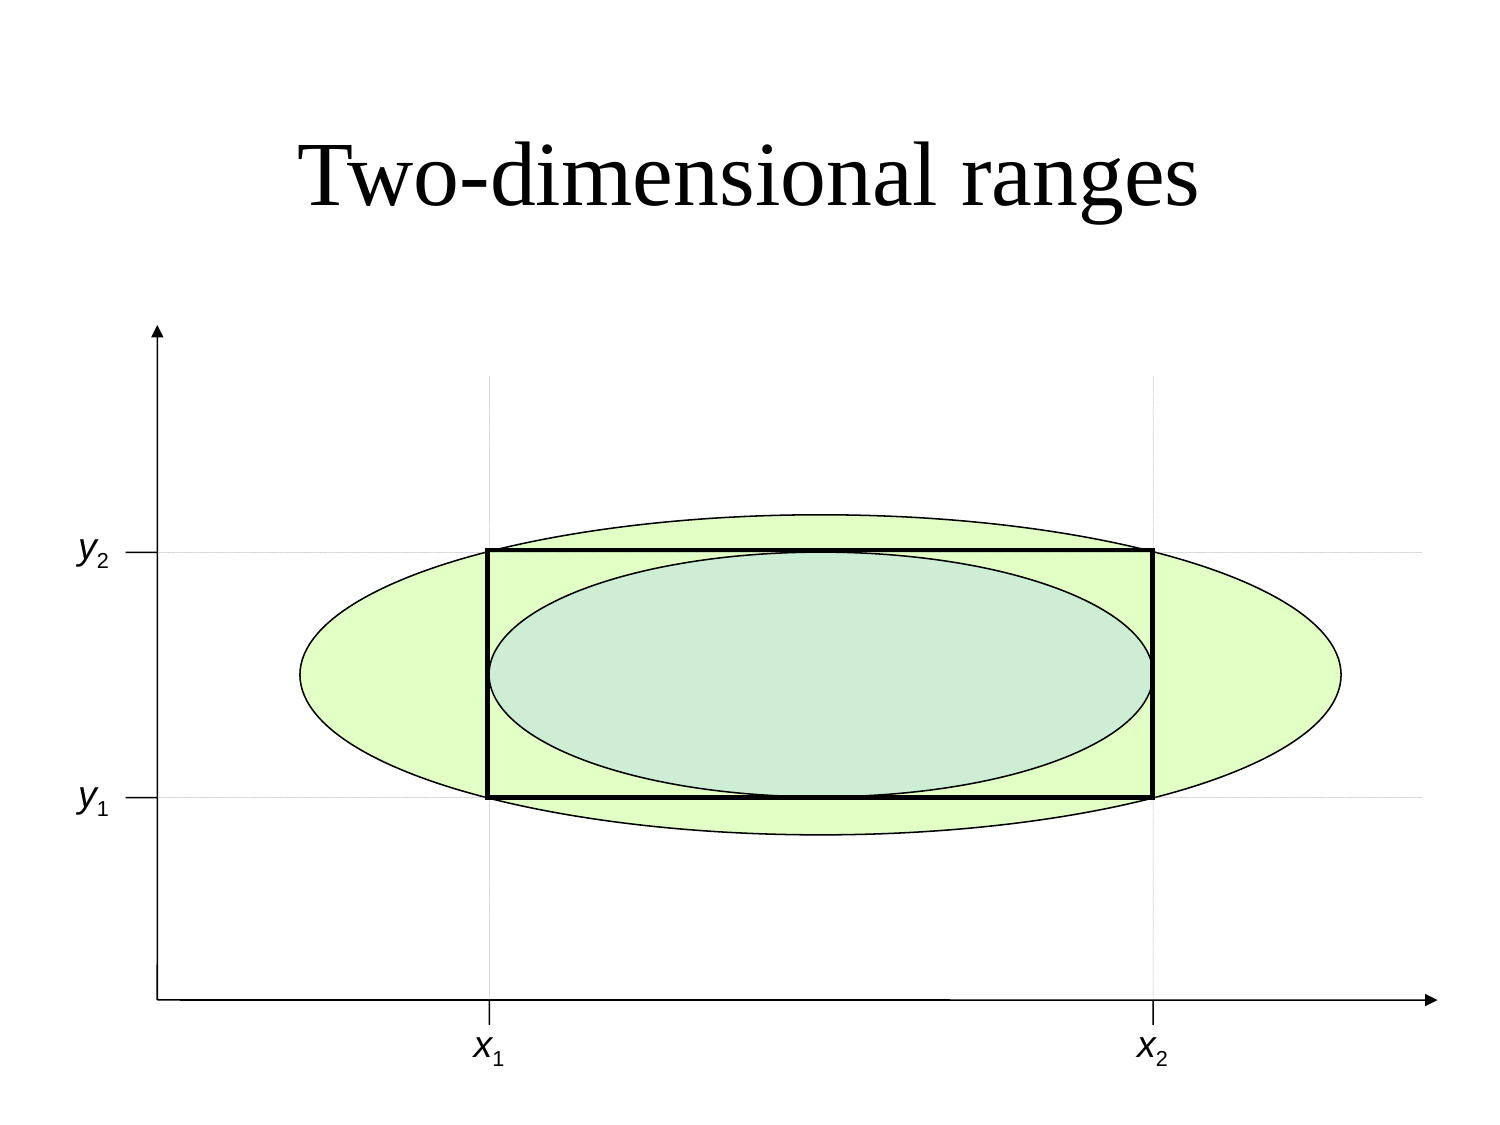

# Two-dimensional ranges

x1 = 5
x2 = 10
y1 = 1
y2 = 3

# inscribed ellipse
y = seq(y1,y2,length.out=100)

dx = (x2-x1)/2
dy = (y2-y1)/2
mx = (x1+x2)/2
my = (y1+y2)/2
x = mx + sqrt(dx^2 * (1 - (1/dy^2) * (y - my)^2))
xx = mx - sqrt(dx^2 * (1 - (1/dy^2) * (y - my)^2))
plot(c(x,rev(xx)),c(y,rev(y)),type='l',xlab='x',ylab='y')

# circumscribed ellipse (minimal area)
y = seq(y1-5,y2+5,length.out=100)

dx = (x2-x1)/2
dy = (y2-y1)/2
mx = (x1+x2)/2
my = (y1+y2)/2
beta = 1/(2*dy^2)
alpha = (1-beta*dy^2)/(dx^2)
x = mx + sqrt(abs(1 - alpha * (y - my)^2)) / beta
xx = mx - sqrt(abs(1 - alpha * (y - my)^2)) / beta
xlim = range(c(x,xx,x1,x2))
ylim = range(c(y,y1,y2))
plot(c(x,rev(xx)),c(y,rev(y)),type='l',xlab='x',ylab='y',xlim=xlim,ylim=ylim)
lines(c(x1,x2,x2,x1,x1),c(y1,y1,y2,y2,y1))

y2

y1

x1
x2